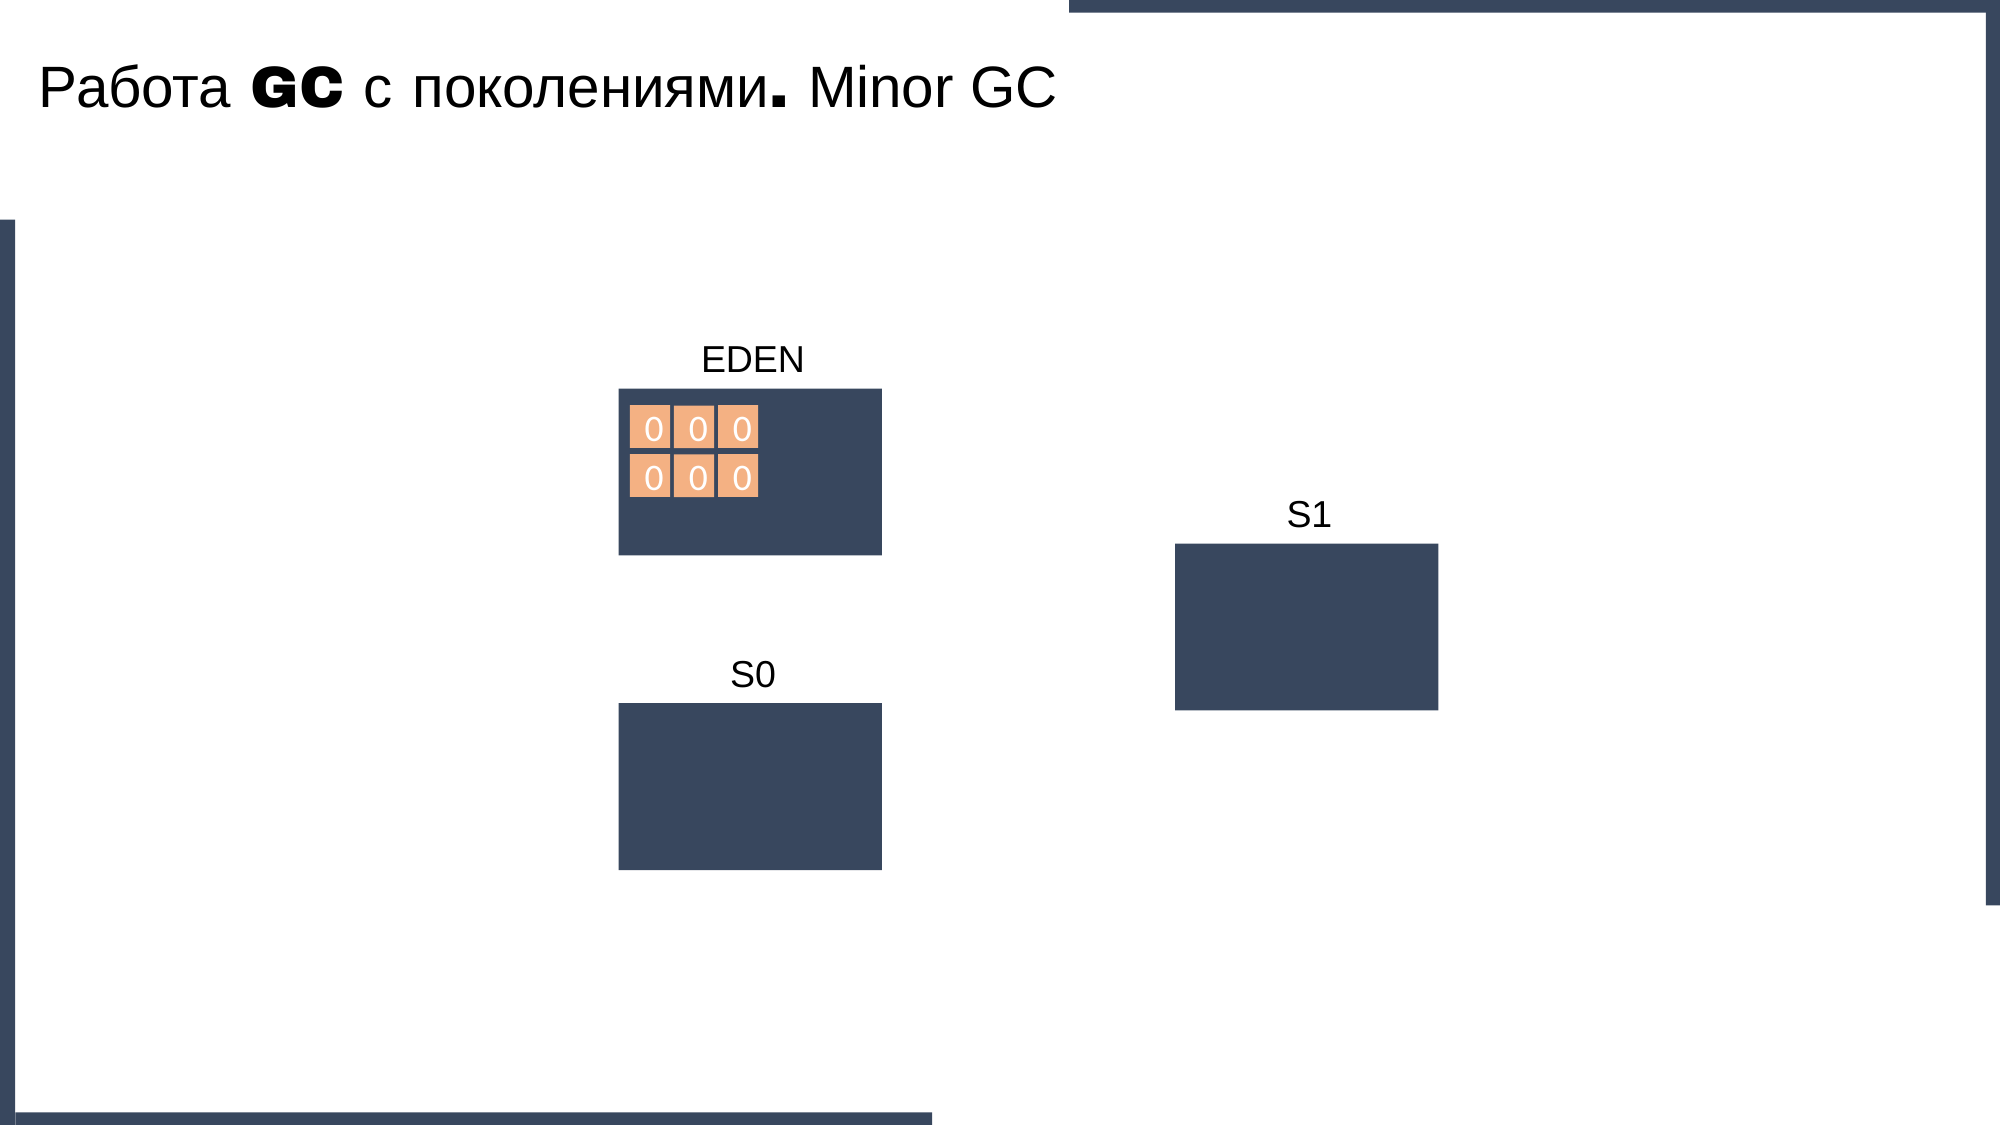

Работа GC с поколениями. Minor GC

EDEN

0
0
0
0
0
0
S1

S0